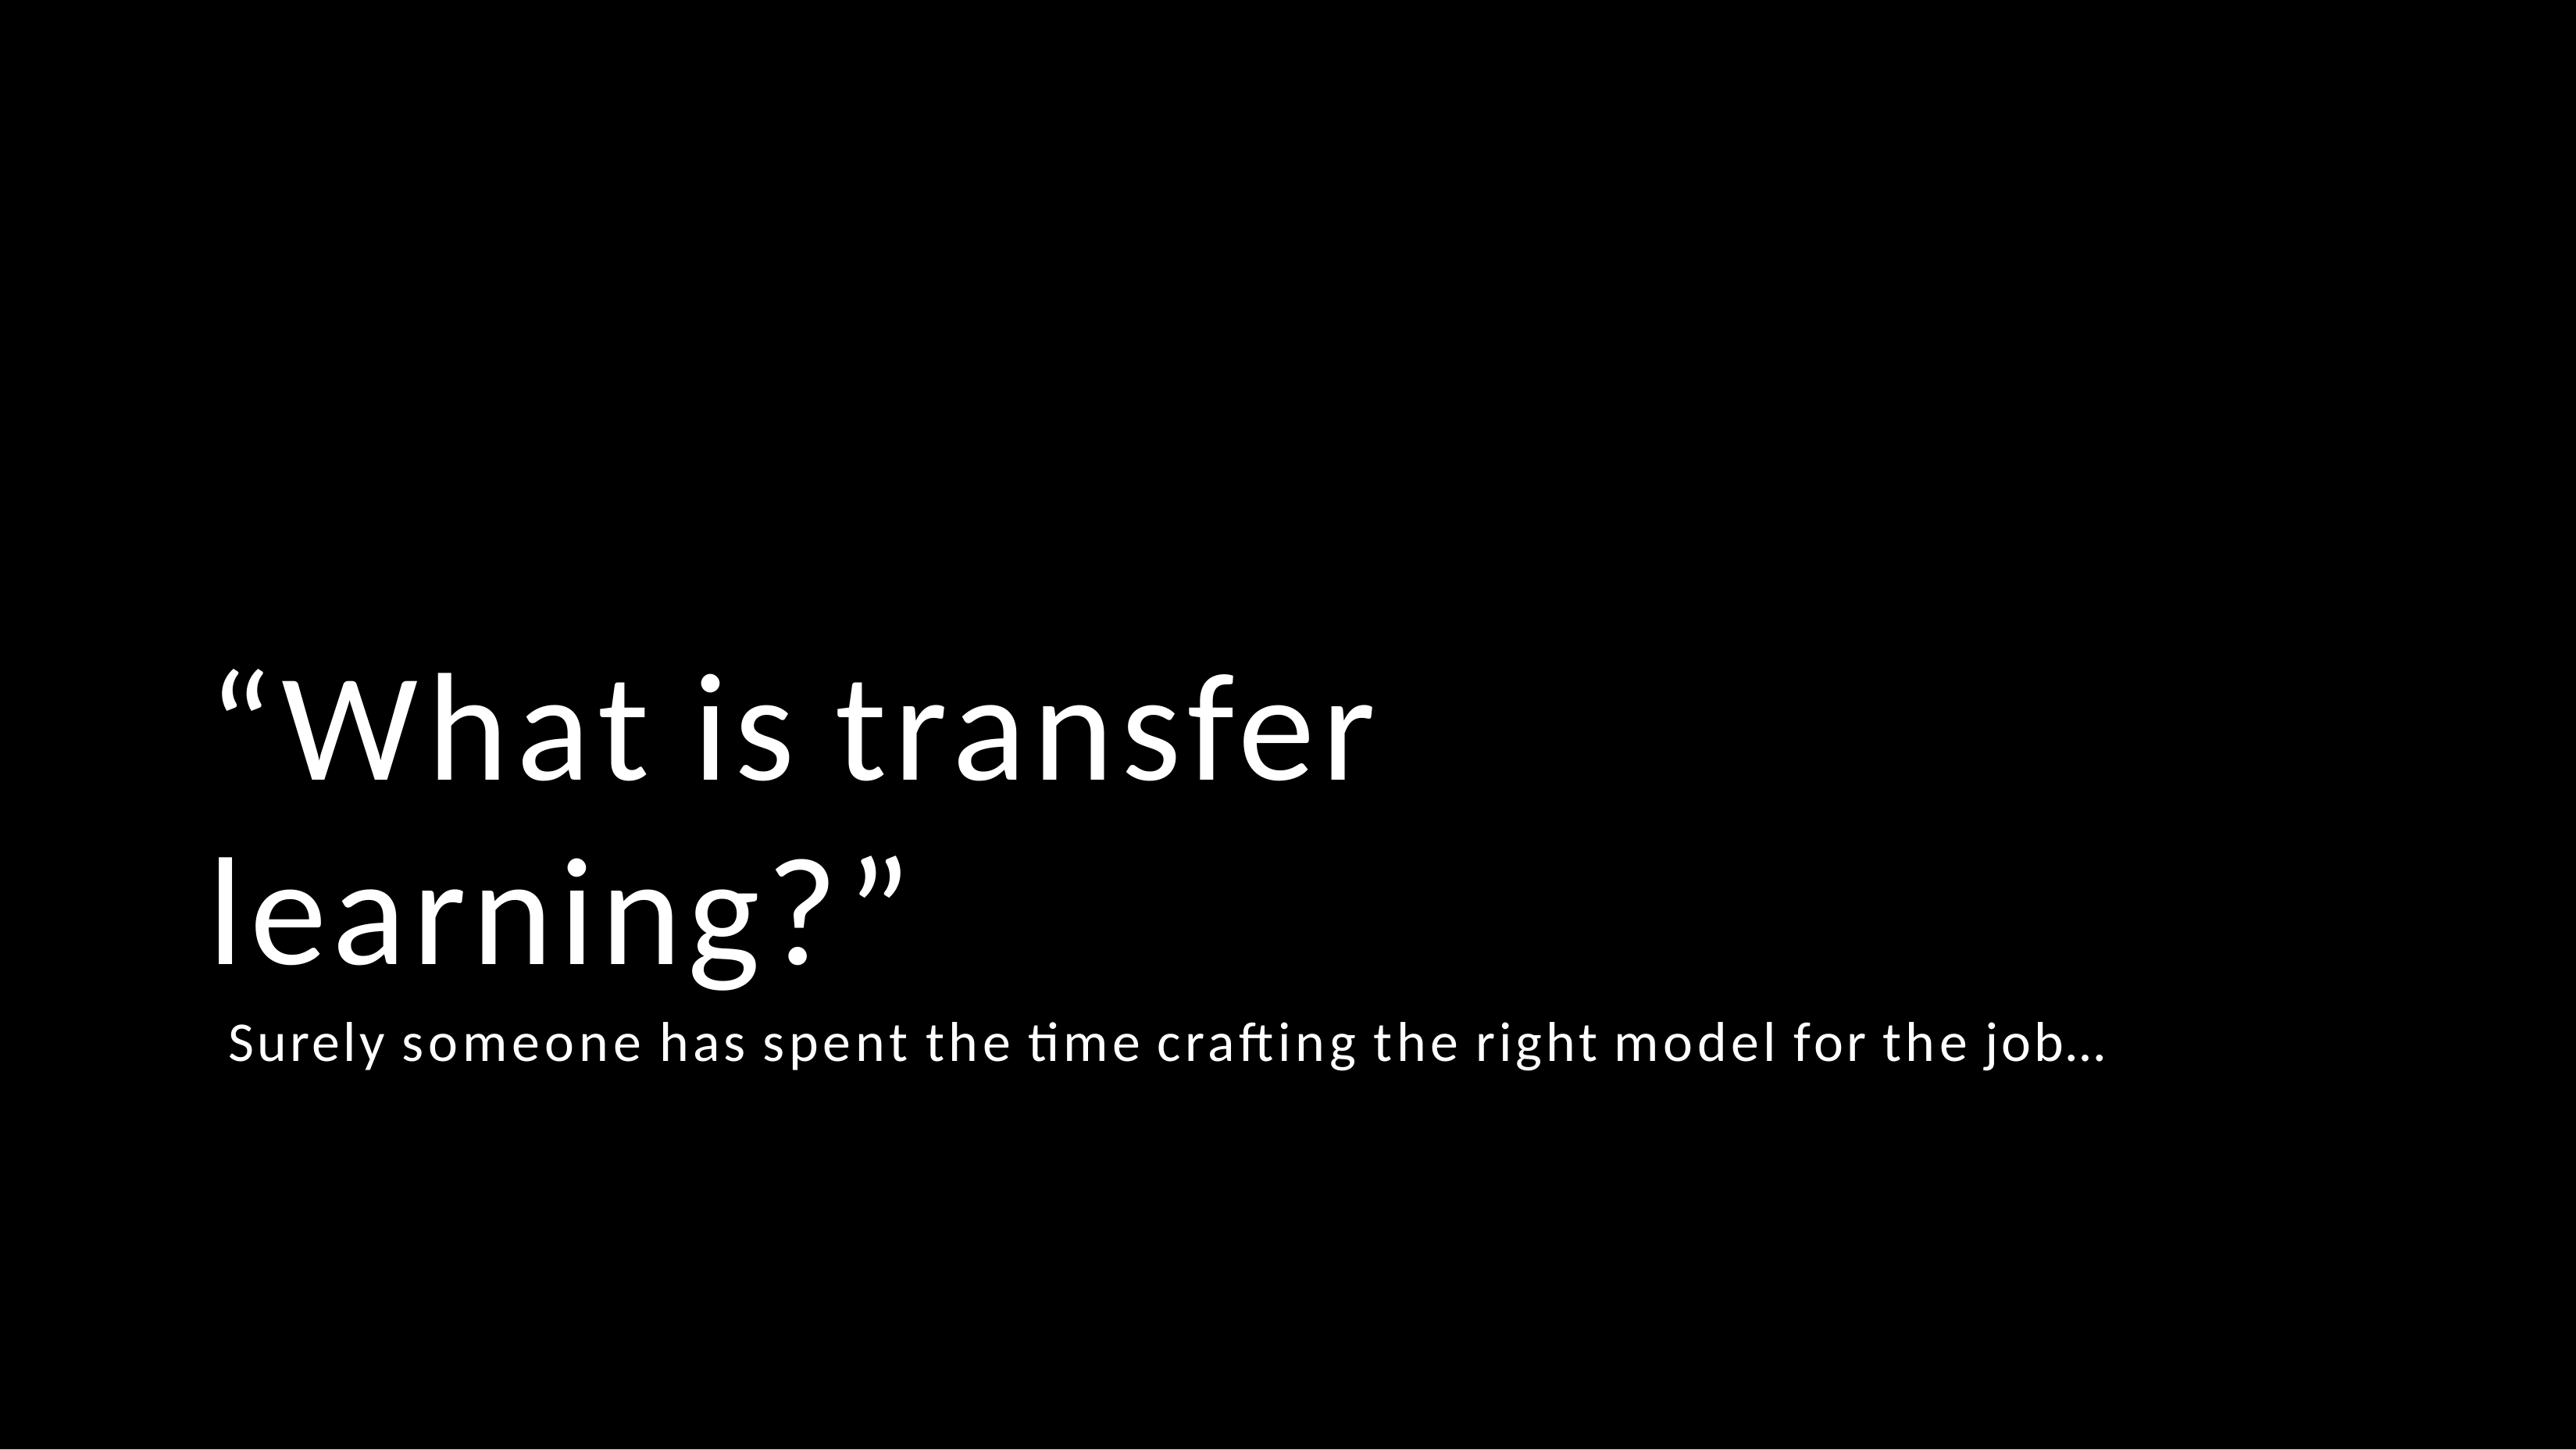

# “What is transfer learning?”
Surely someone has spent the time crafting the right model for the job…